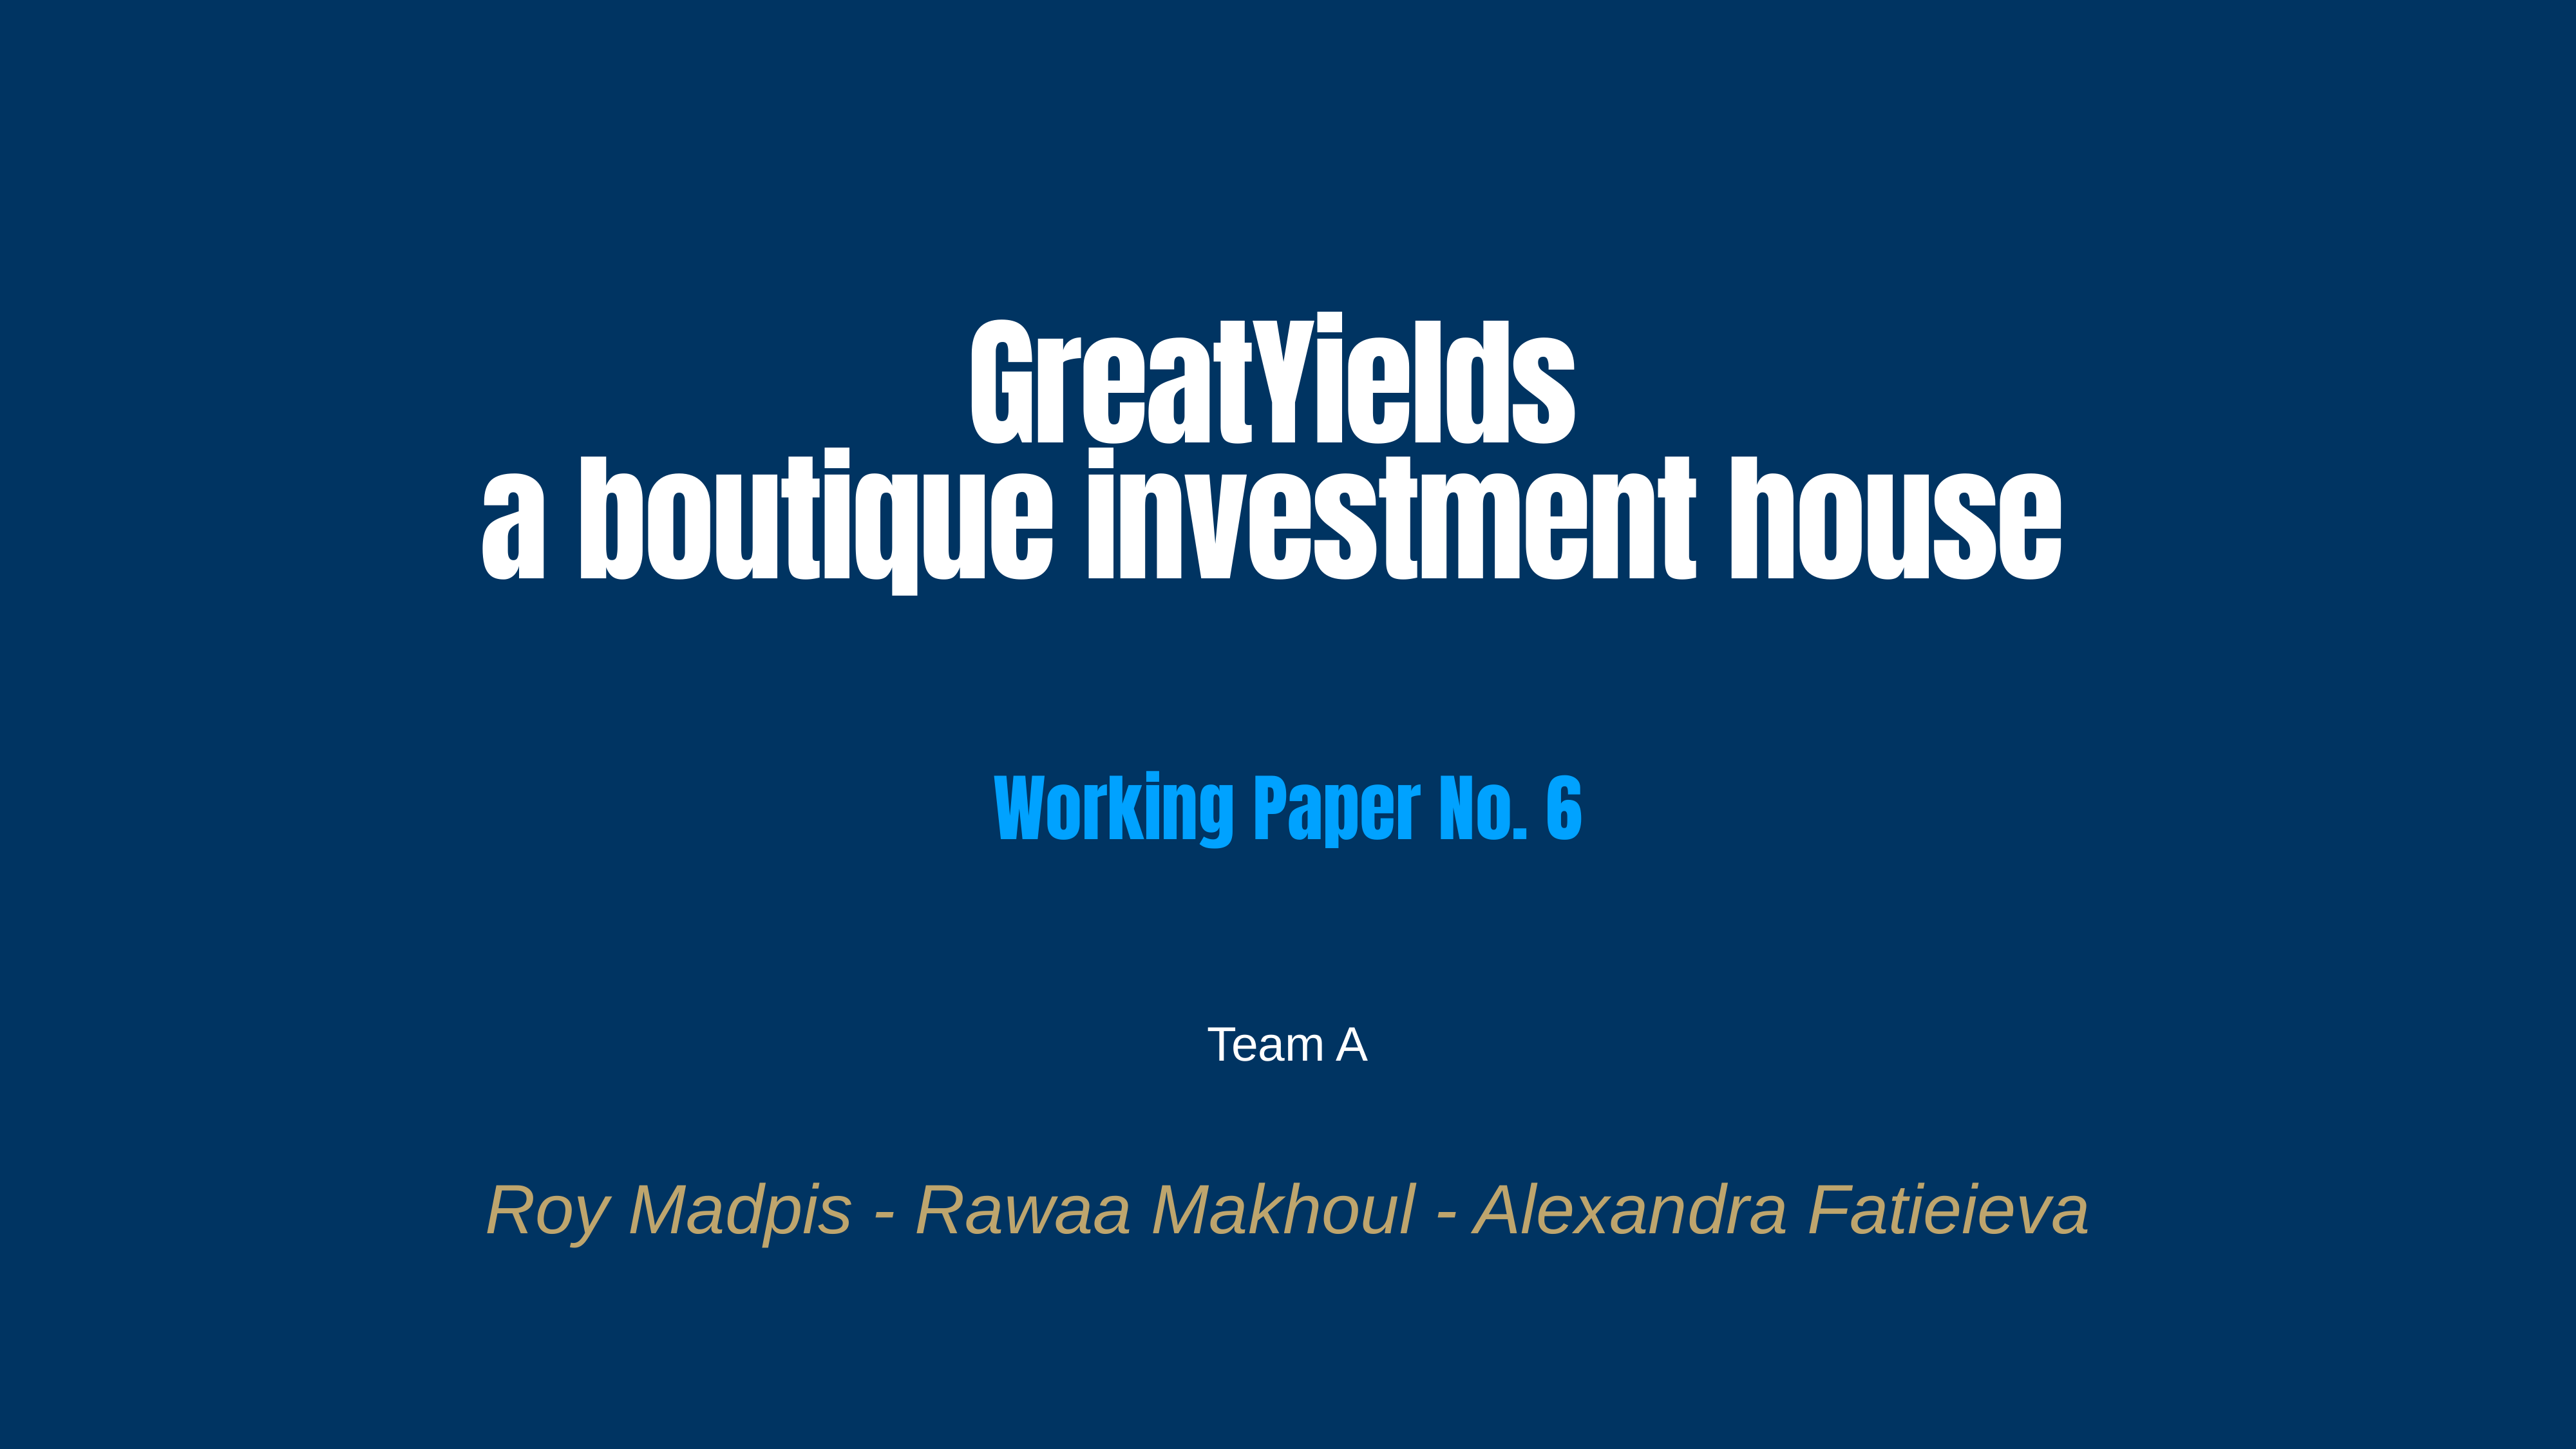

# GreatYields
a boutique investment house

Working Paper No. 6
Team A

Roy Madpis - Rawaa Makhoul - Alexandra Fatieieva